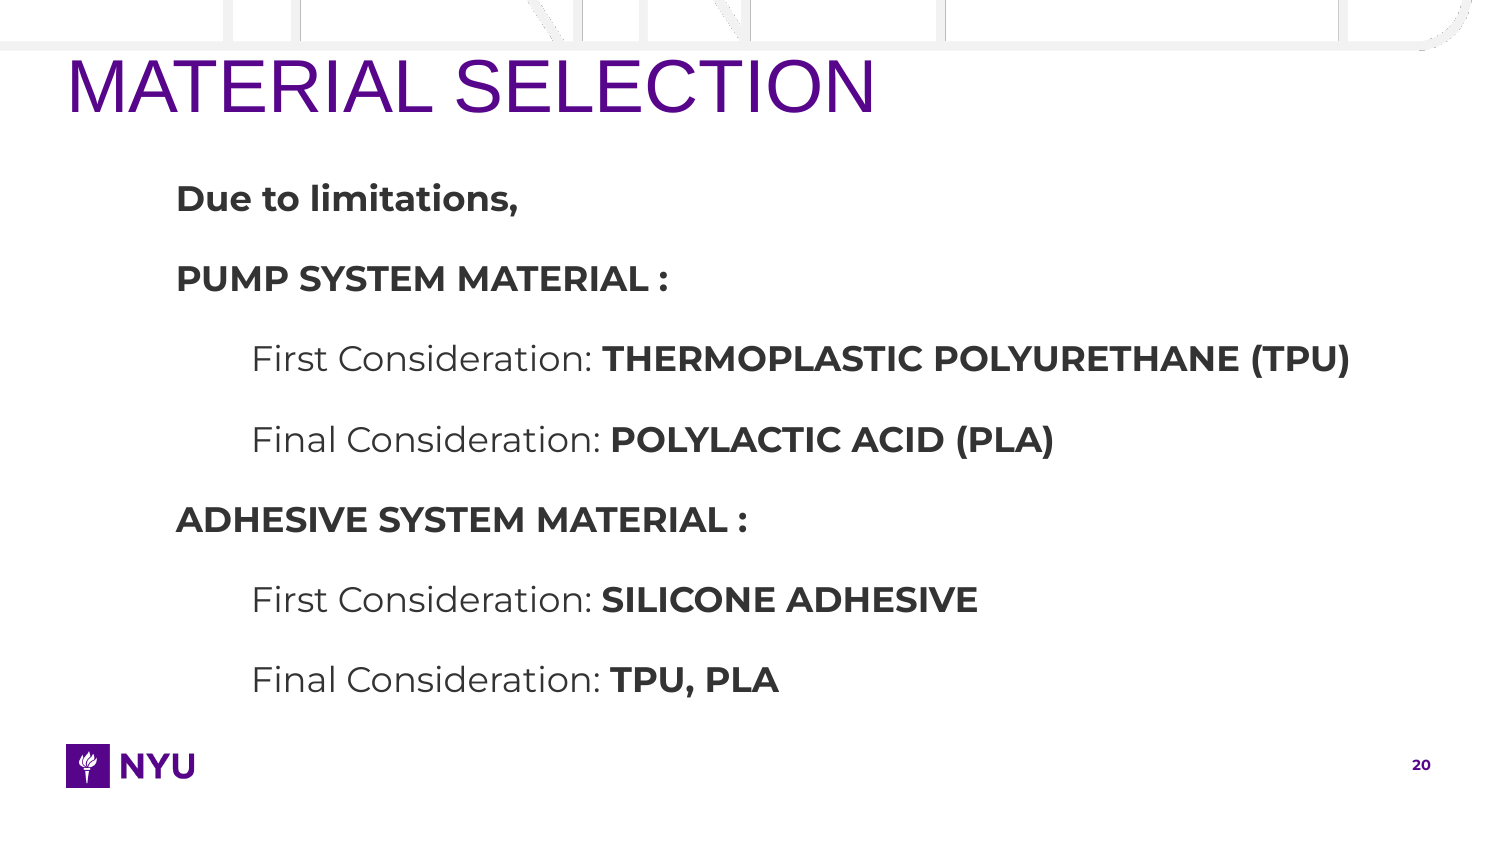

# MATERIAL SELECTION
Due to limitations,
PUMP SYSTEM MATERIAL :
First Consideration: THERMOPLASTIC POLYURETHANE (TPU)
Final Consideration: POLYLACTIC ACID (PLA)
ADHESIVE SYSTEM MATERIAL :
First Consideration: SILICONE ADHESIVE
Final Consideration: TPU, PLA